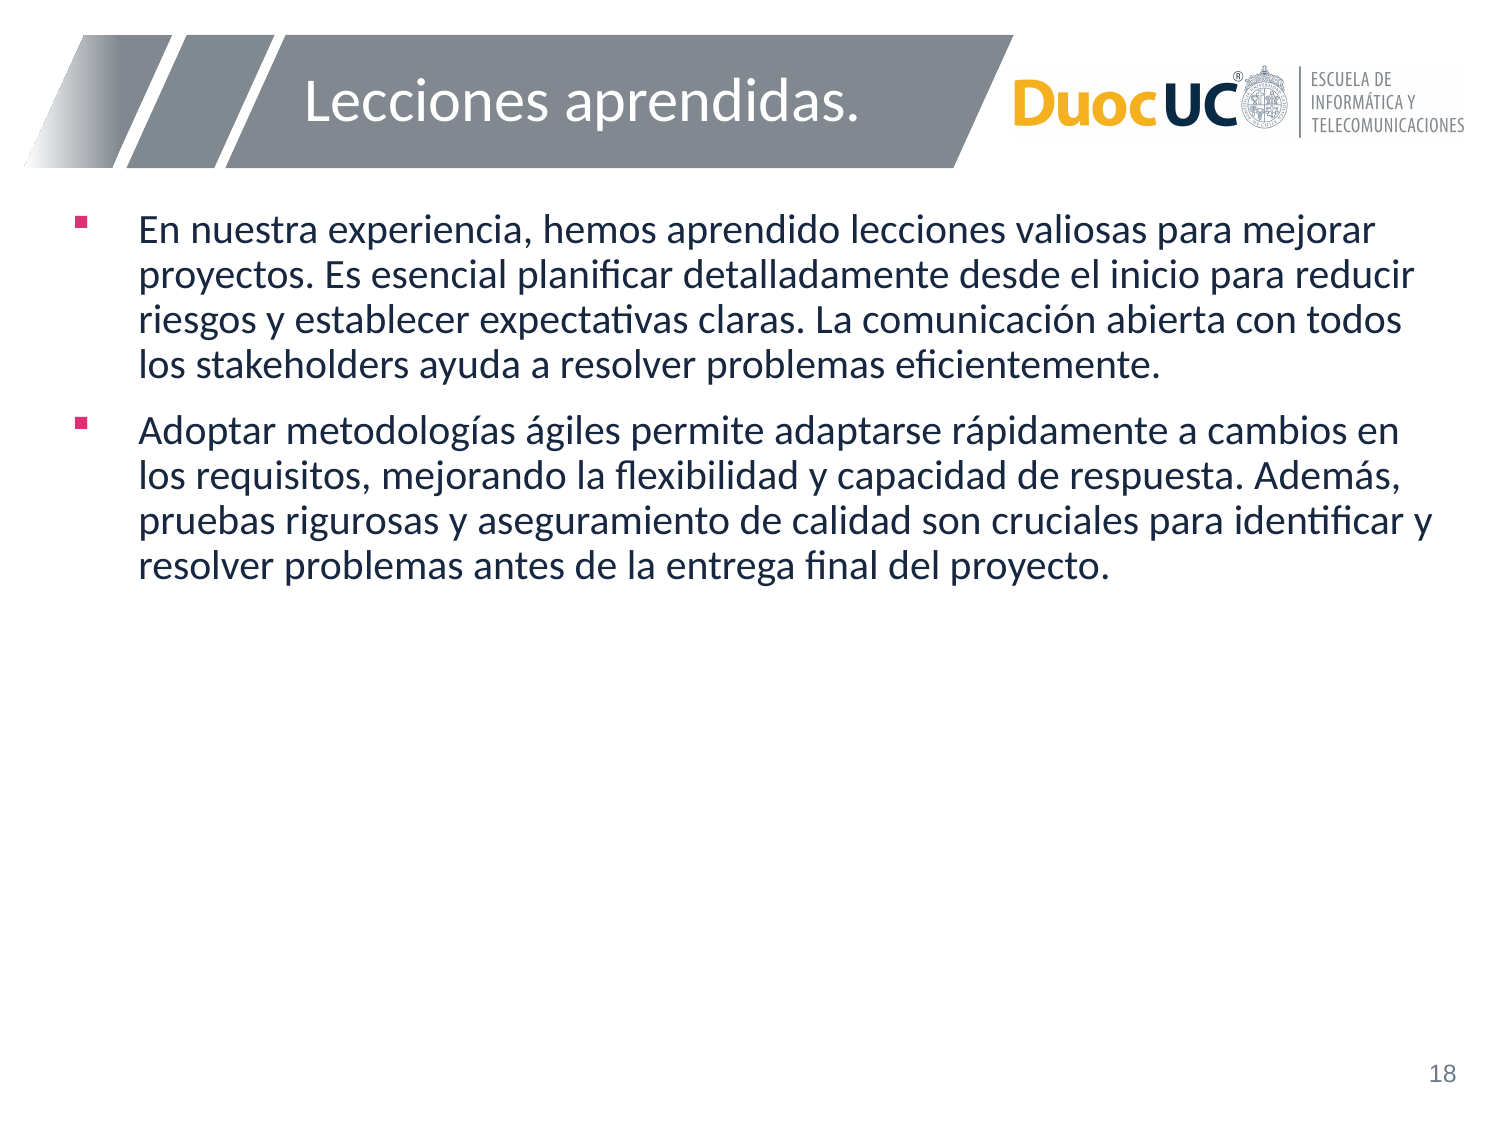

# Lecciones aprendidas.
En nuestra experiencia, hemos aprendido lecciones valiosas para mejorar proyectos. Es esencial planificar detalladamente desde el inicio para reducir riesgos y establecer expectativas claras. La comunicación abierta con todos los stakeholders ayuda a resolver problemas eficientemente.
Adoptar metodologías ágiles permite adaptarse rápidamente a cambios en los requisitos, mejorando la flexibilidad y capacidad de respuesta. Además, pruebas rigurosas y aseguramiento de calidad son cruciales para identificar y resolver problemas antes de la entrega final del proyecto.